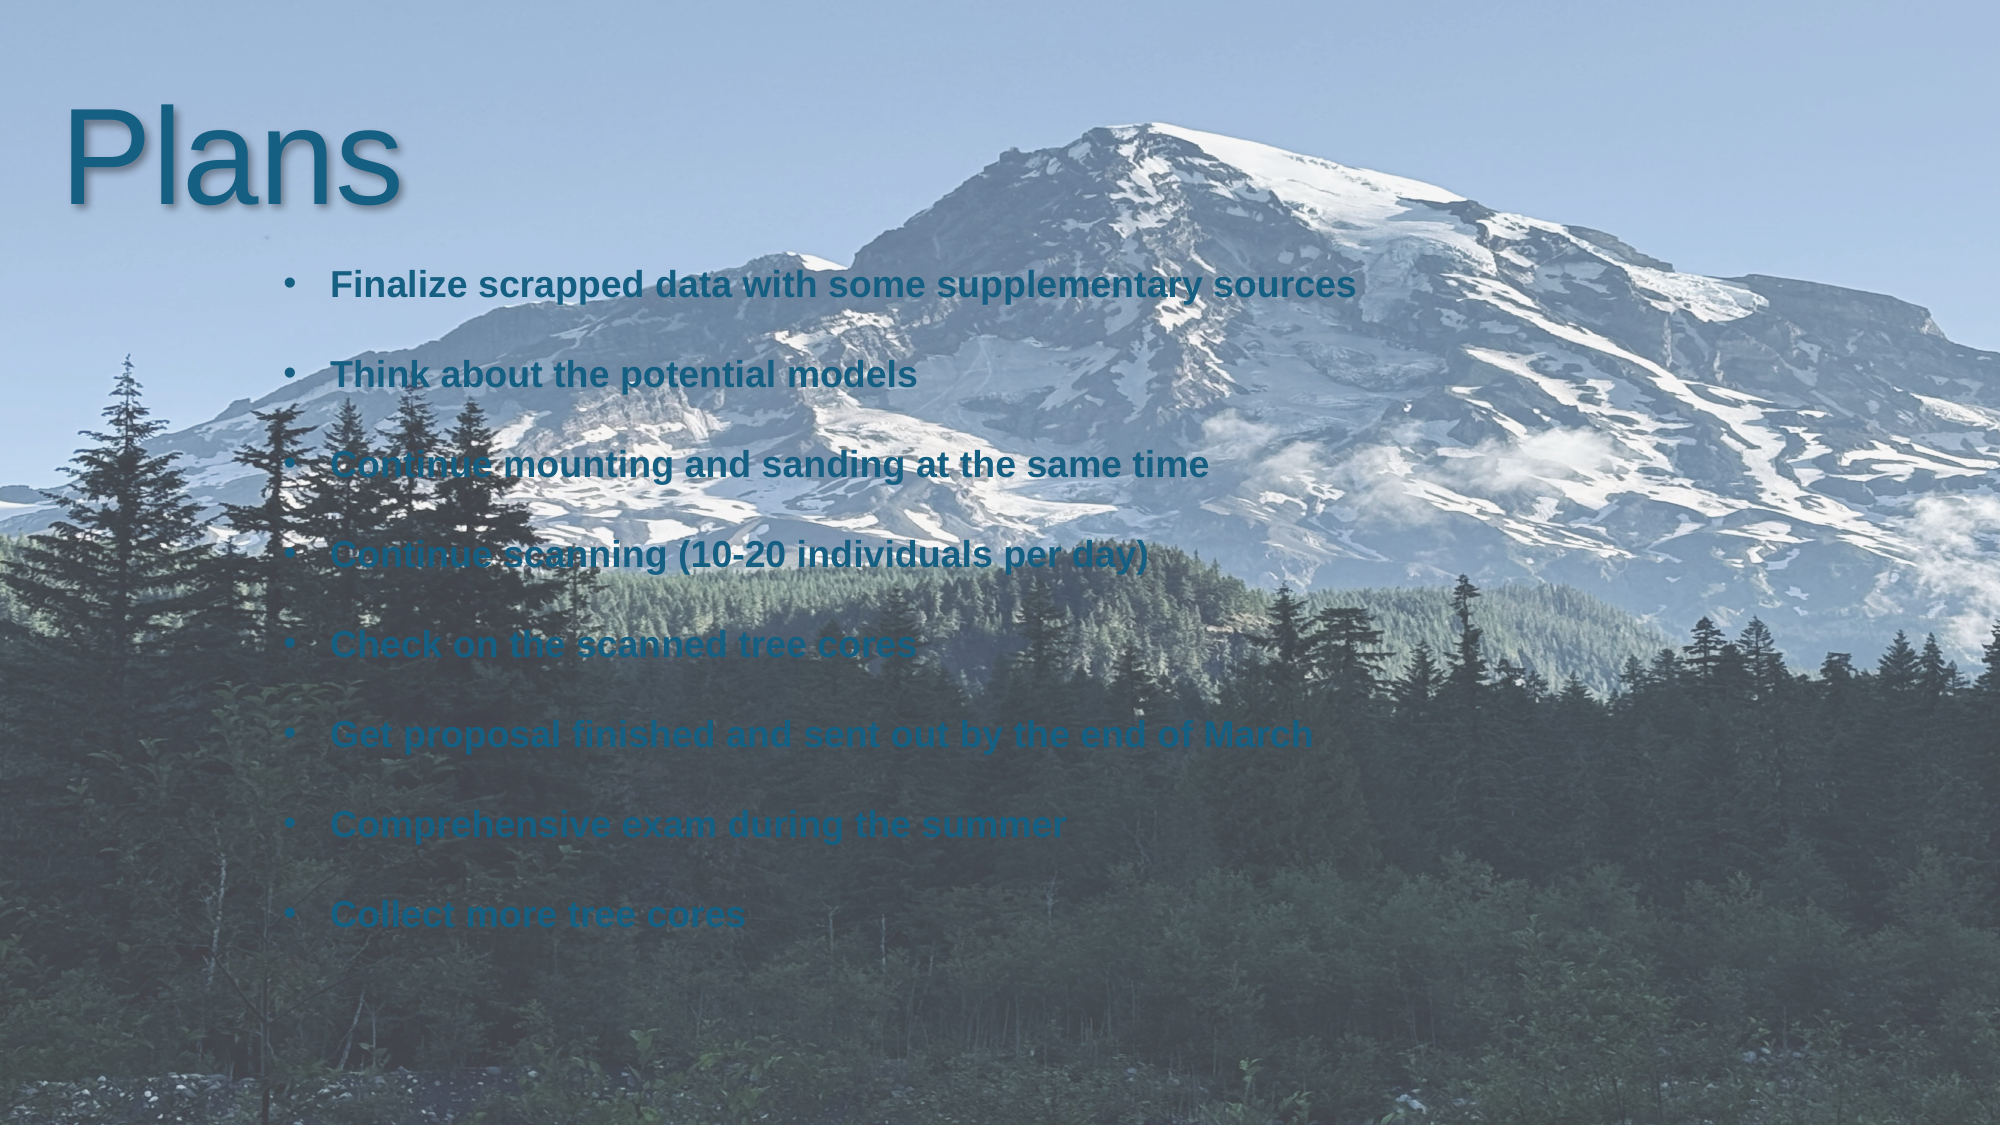

Plans
#

Finalize scrapped data with some supplementary sources

Think about the potential models

Continue mounting and sanding at the same time

Continue scanning (10-20 individuals per day)

Check on the scanned tree cores

Get proposal finished and sent out by the end of March

Comprehensive exam during the summer

Collect more tree cores